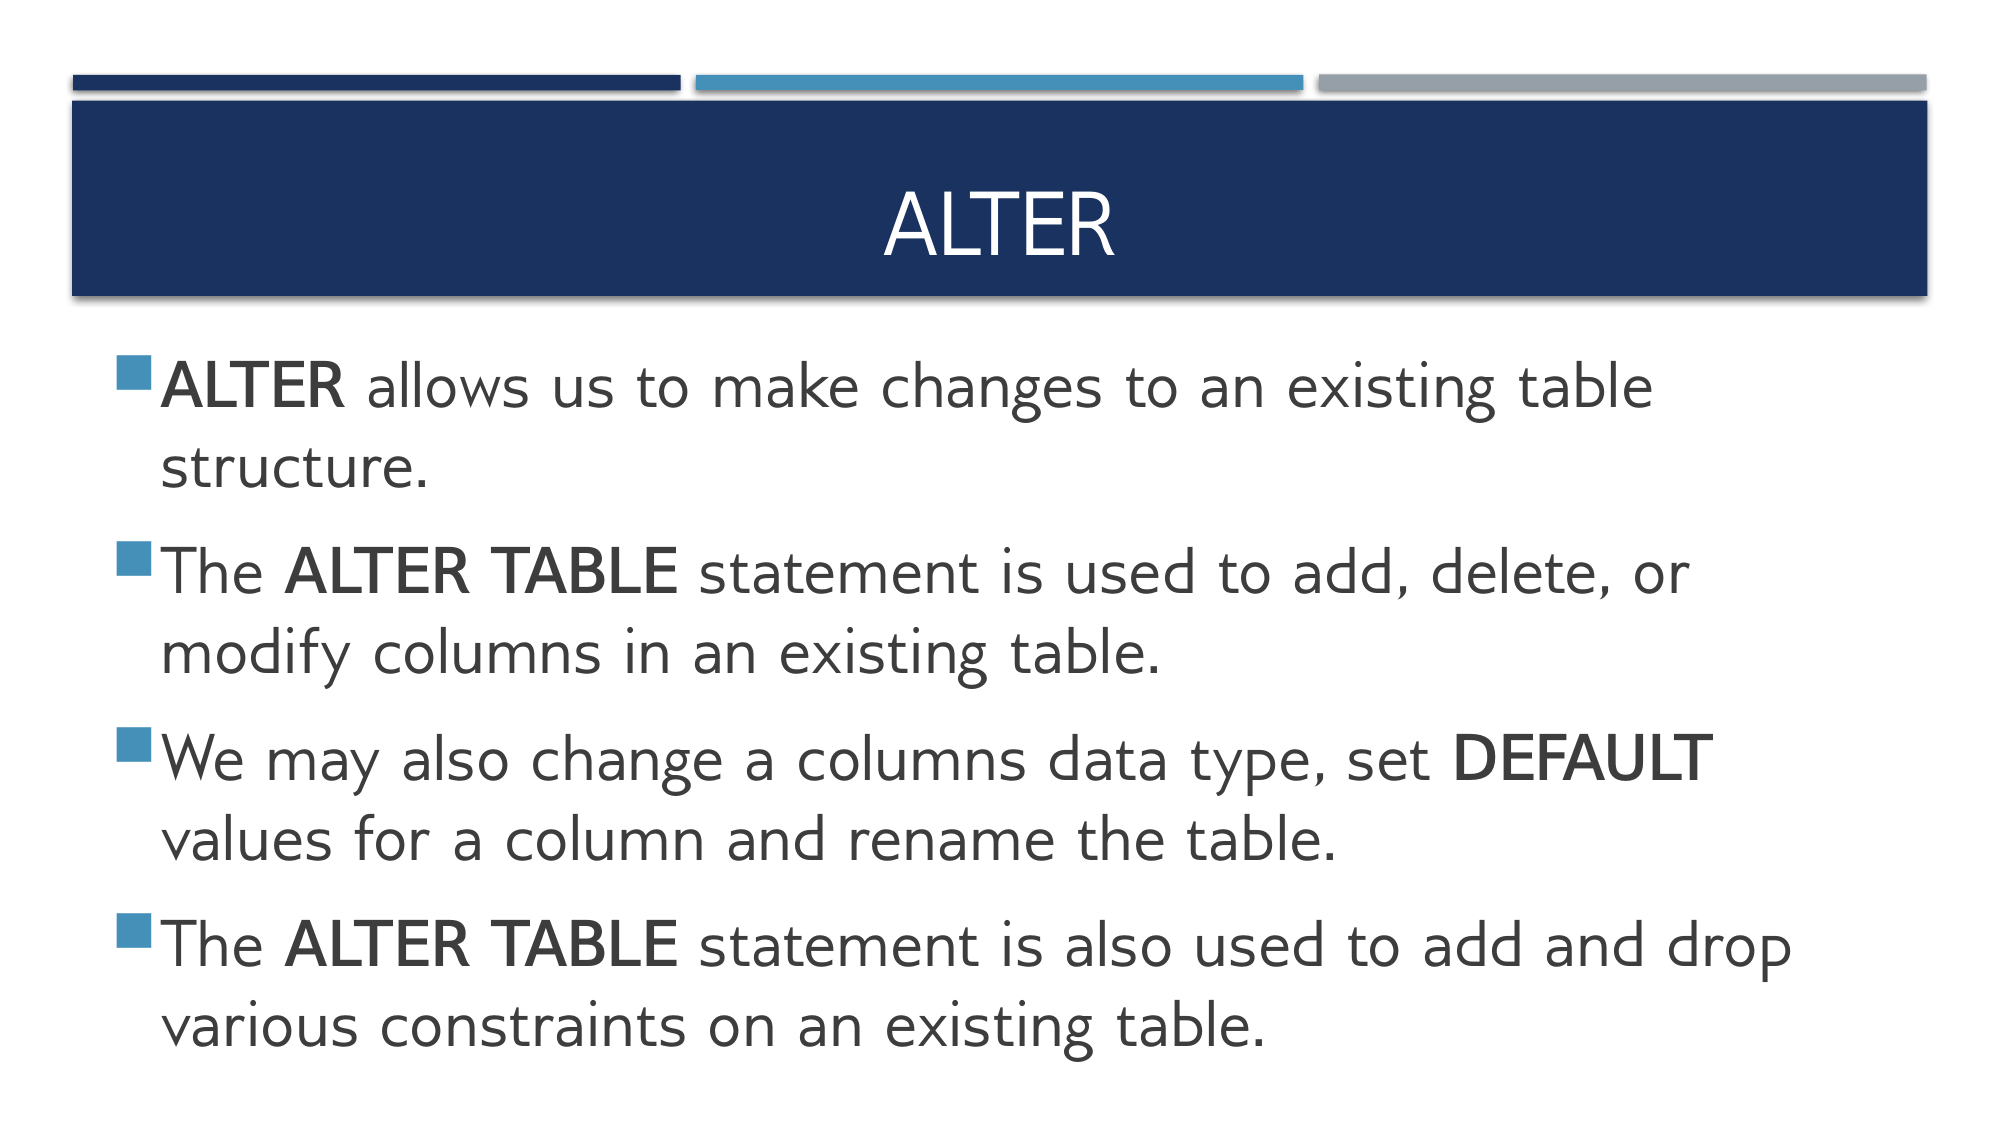

# ALTER
ALTER allows us to make changes to an existing table structure.
The ALTER TABLE statement is used to add, delete, or modify columns in an existing table.
We may also change a columns data type, set DEFAULT values for a column and rename the table.
The ALTER TABLE statement is also used to add and drop various constraints on an existing table.